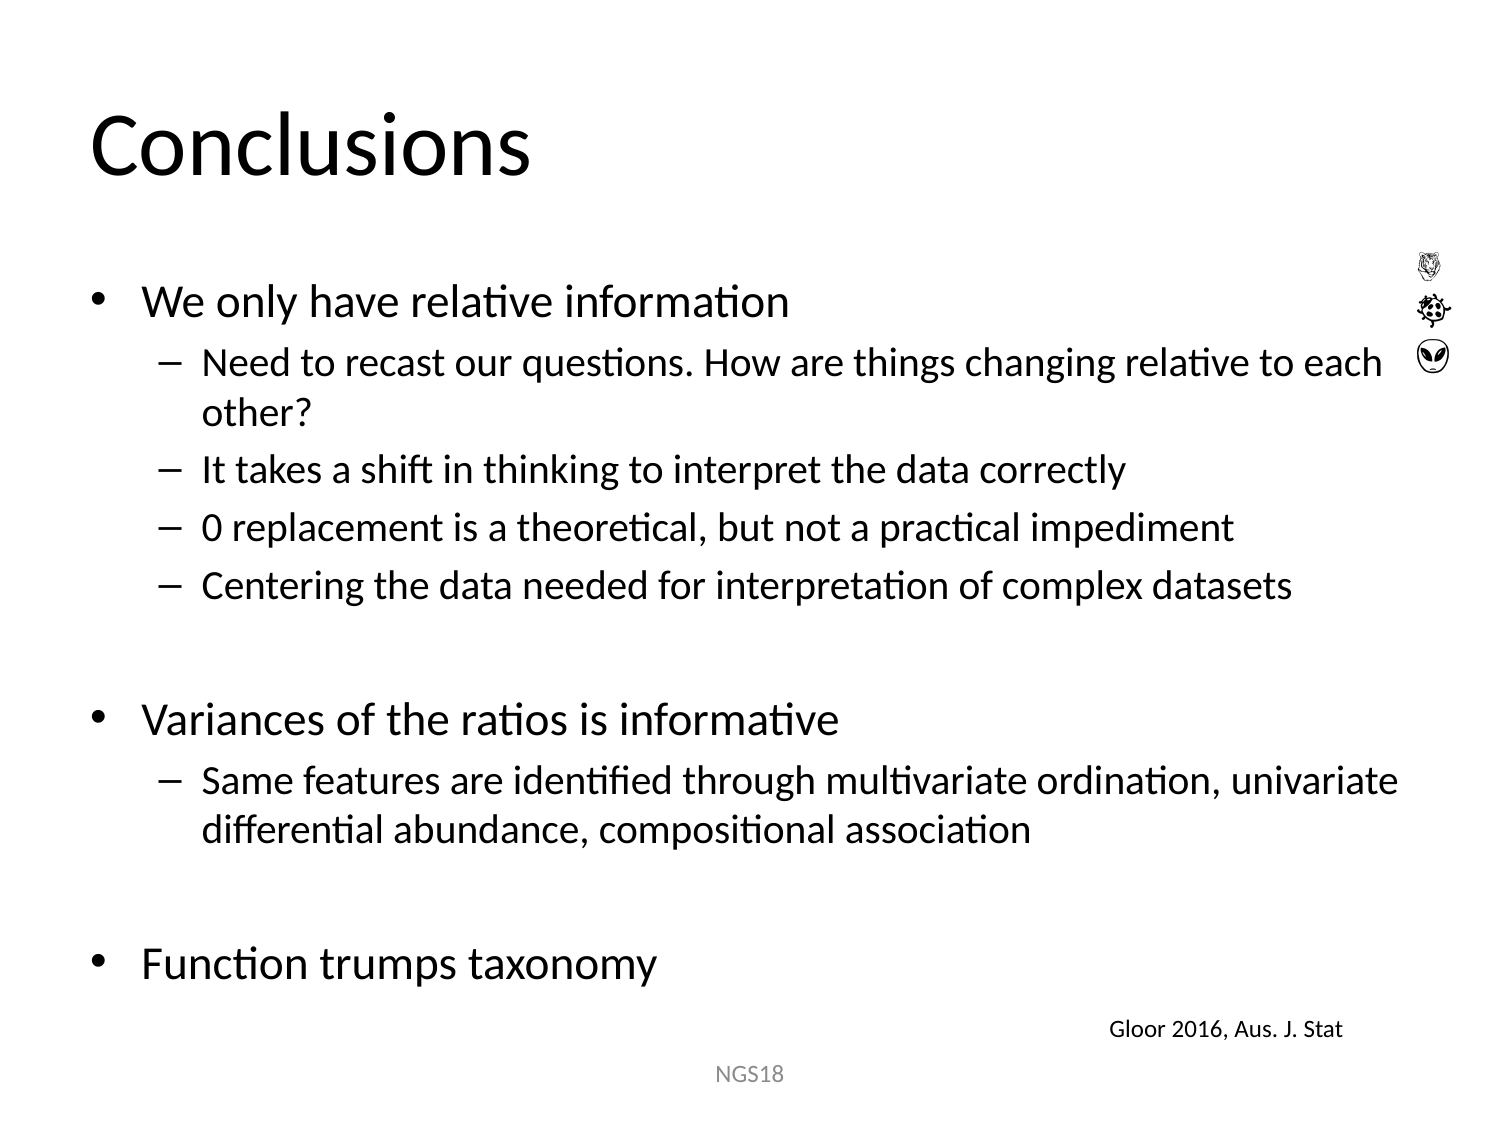

# Conclusions
🐯
🐞
👽
We only have relative information
Need to recast our questions. How are things changing relative to each other?
It takes a shift in thinking to interpret the data correctly
0 replacement is a theoretical, but not a practical impediment
Centering the data needed for interpretation of complex datasets

Variances of the ratios is informative
Same features are identified through multivariate ordination, univariate differential abundance, compositional association

Function trumps taxonomy

Gloor 2016, Aus. J. Stat
NGS18